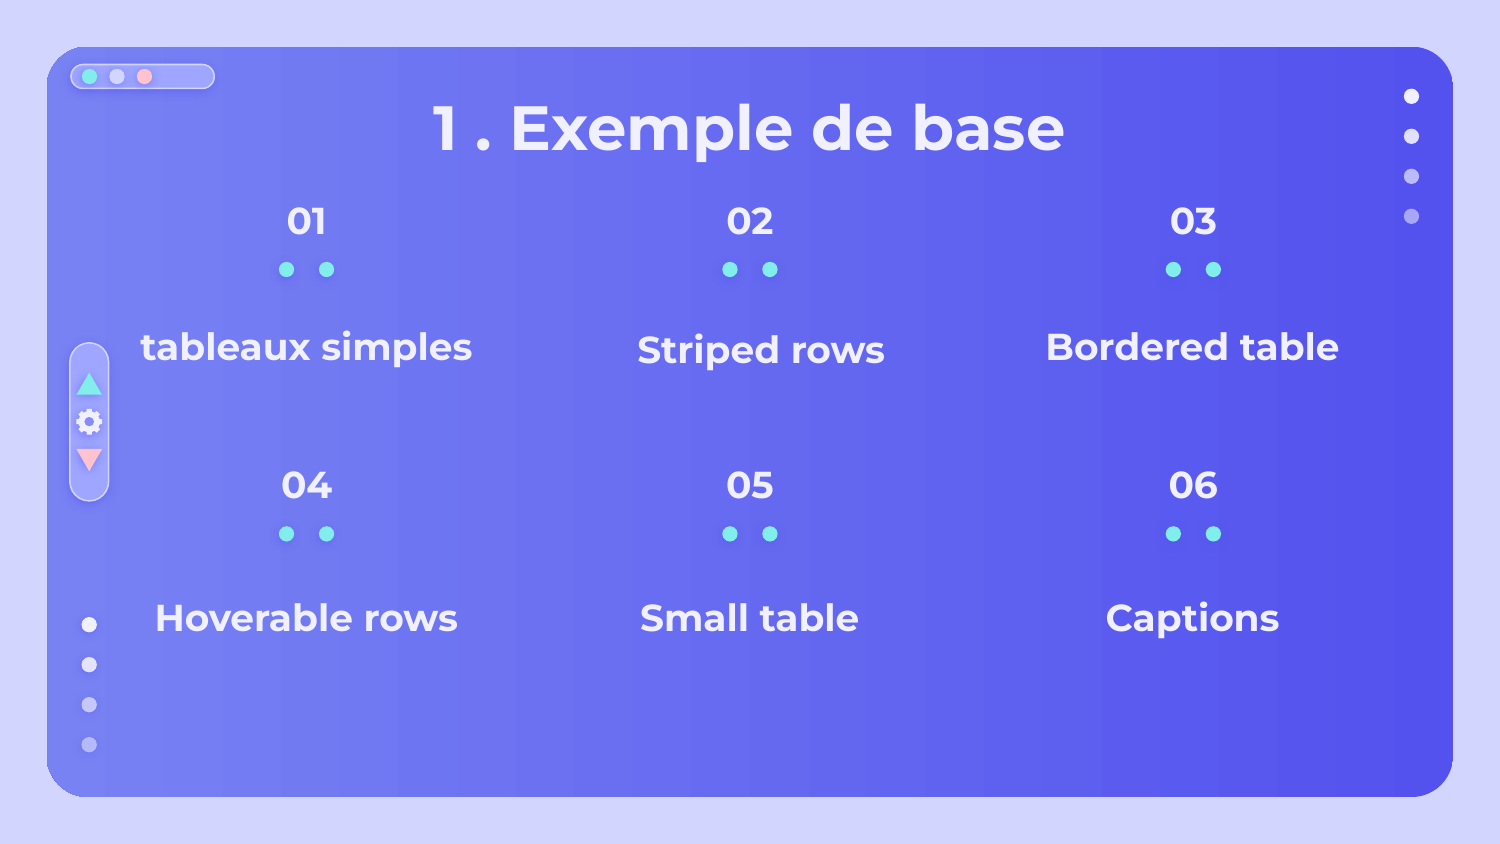

# 1 . Exemple de base
01
02
03

tableaux simples
Striped rows
Bordered table

04
05
06

Hoverable rows
Small table
Captions